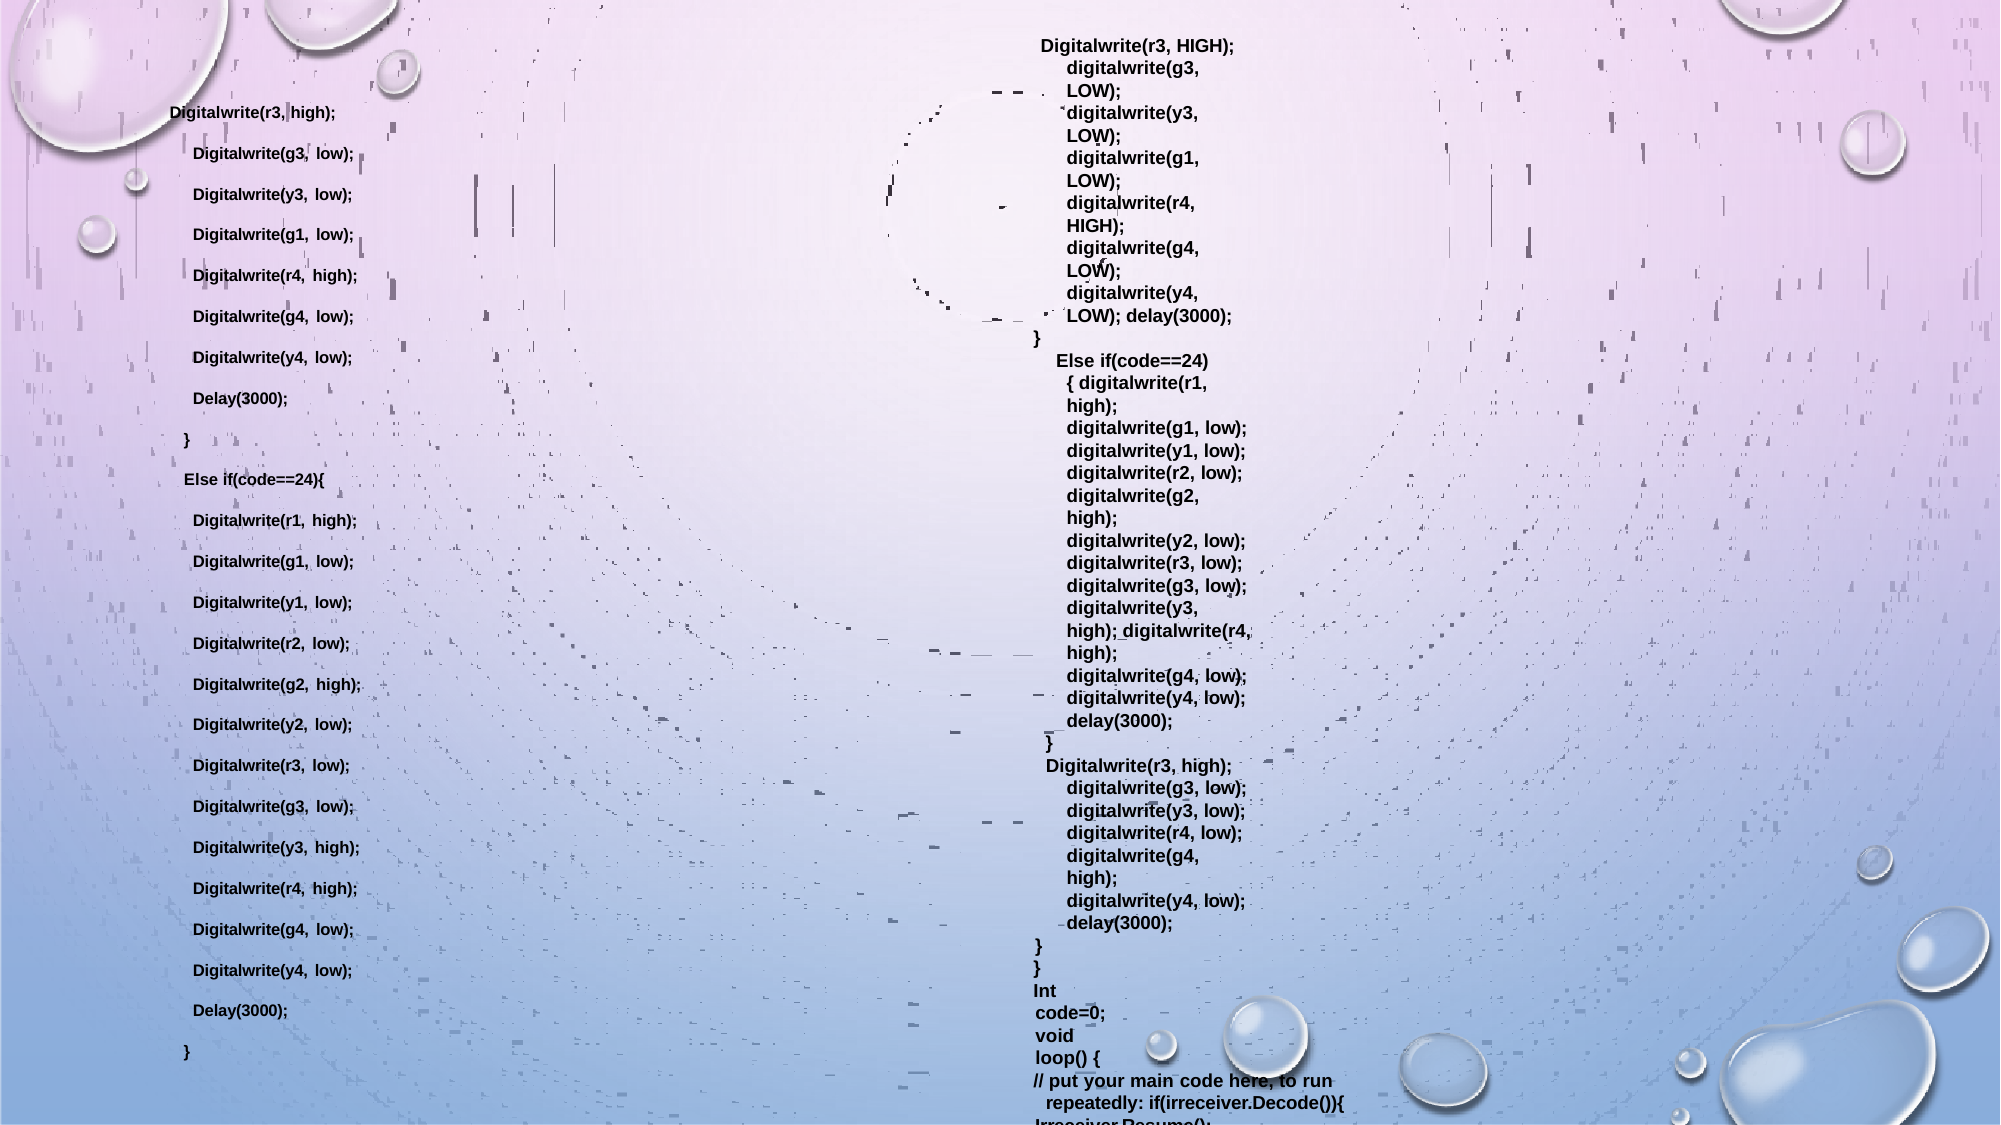

Digitalwrite(r3, HIGH); digitalwrite(g3, LOW); digitalwrite(y3, LOW); digitalwrite(g1, LOW); digitalwrite(r4, HIGH); digitalwrite(g4, LOW); digitalwrite(y4, LOW); delay(3000);
}
Else if(code==24){ digitalwrite(r1, high); digitalwrite(g1, low); digitalwrite(y1, low); digitalwrite(r2, low); digitalwrite(g2, high); digitalwrite(y2, low); digitalwrite(r3, low); digitalwrite(g3, low); digitalwrite(y3, high); digitalwrite(r4, high); digitalwrite(g4, low); digitalwrite(y4, low); delay(3000);
}
Digitalwrite(r3, high); digitalwrite(g3, low); digitalwrite(y3, low); digitalwrite(r4, low); digitalwrite(g4, high); digitalwrite(y4, low); delay(3000);
}
}
Int code=0; void loop() {
// put your main code here, to run repeatedly: if(irreceiver.Decode()){
Irreceiver.Resume(); code=irreceiver.Decodedirdata.Command; alert(code);
}
Digitalwrite(r1, low); digitalwrite(g1, high); digitalwrite(y1, low); digitalwrite(r2, low); digitalwrite(g2, low);
Digitalwrite(r3, high);
Digitalwrite(g3, low);
Digitalwrite(y3, low);
Digitalwrite(g1, low);
Digitalwrite(r4, high);
Digitalwrite(g4, low);
Digitalwrite(y4, low);
Delay(3000);
}
Else if(code==24){
Digitalwrite(r1, high);
Digitalwrite(g1, low);
Digitalwrite(y1, low);
Digitalwrite(r2, low);
Digitalwrite(g2, high);
Digitalwrite(y2, low);
Digitalwrite(r3, low);
Digitalwrite(g3, low);
Digitalwrite(y3, high);
Digitalwrite(r4, high);
Digitalwrite(g4, low);
Digitalwrite(y4, low);
Delay(3000);
}